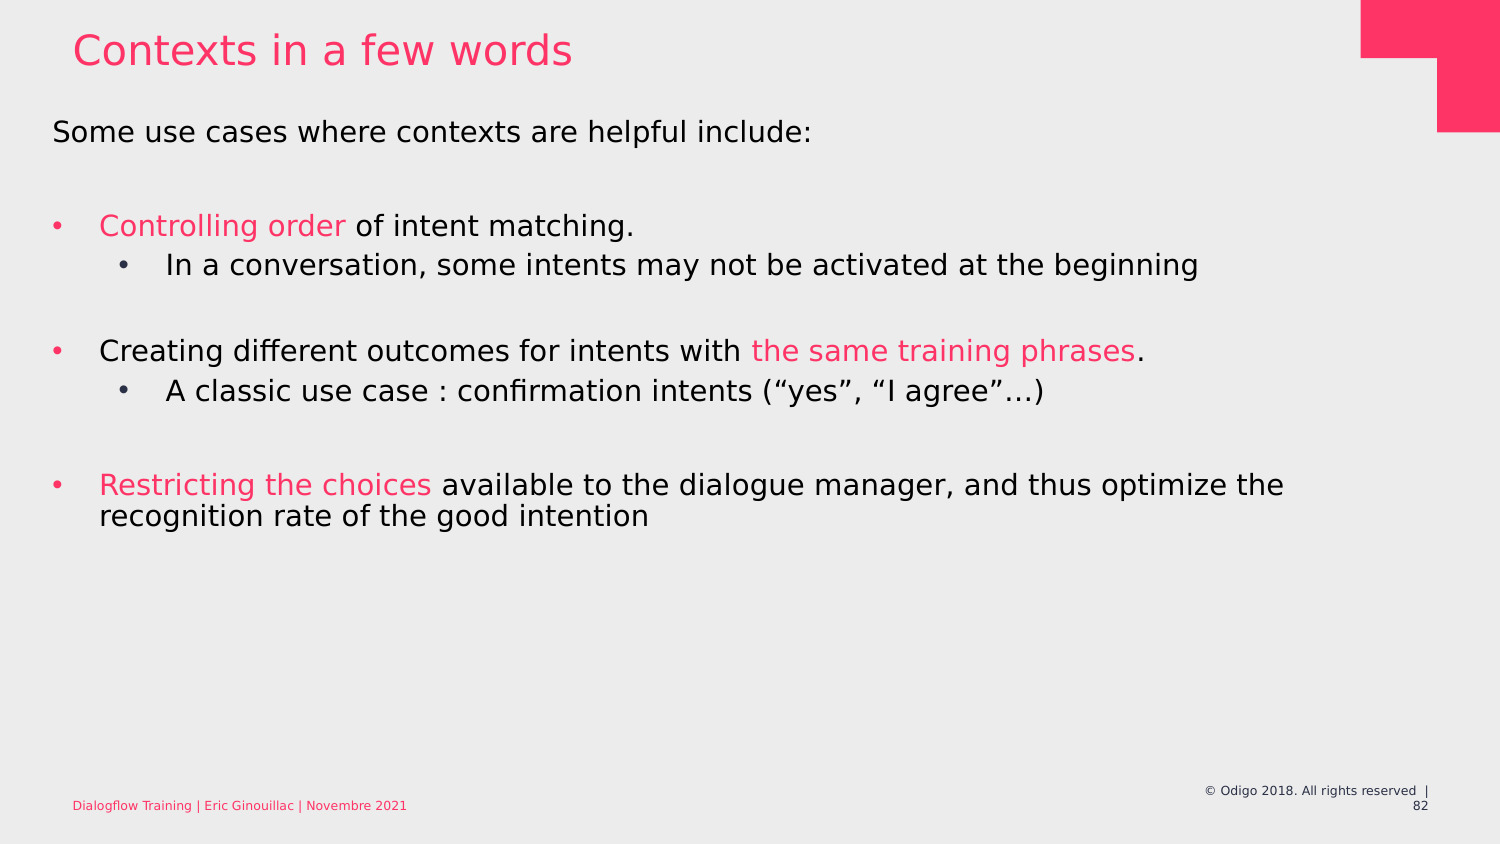

# Contexts in a few words
Some use cases where contexts are helpful include:

Controlling order of intent matching.
In a conversation, some intents may not be activated at the beginning

Creating different outcomes for intents with the same training phrases.
A classic use case : confirmation intents (“yes”, “I agree”…)

Restricting the choices available to the dialogue manager, and thus optimize the recognition rate of the good intention